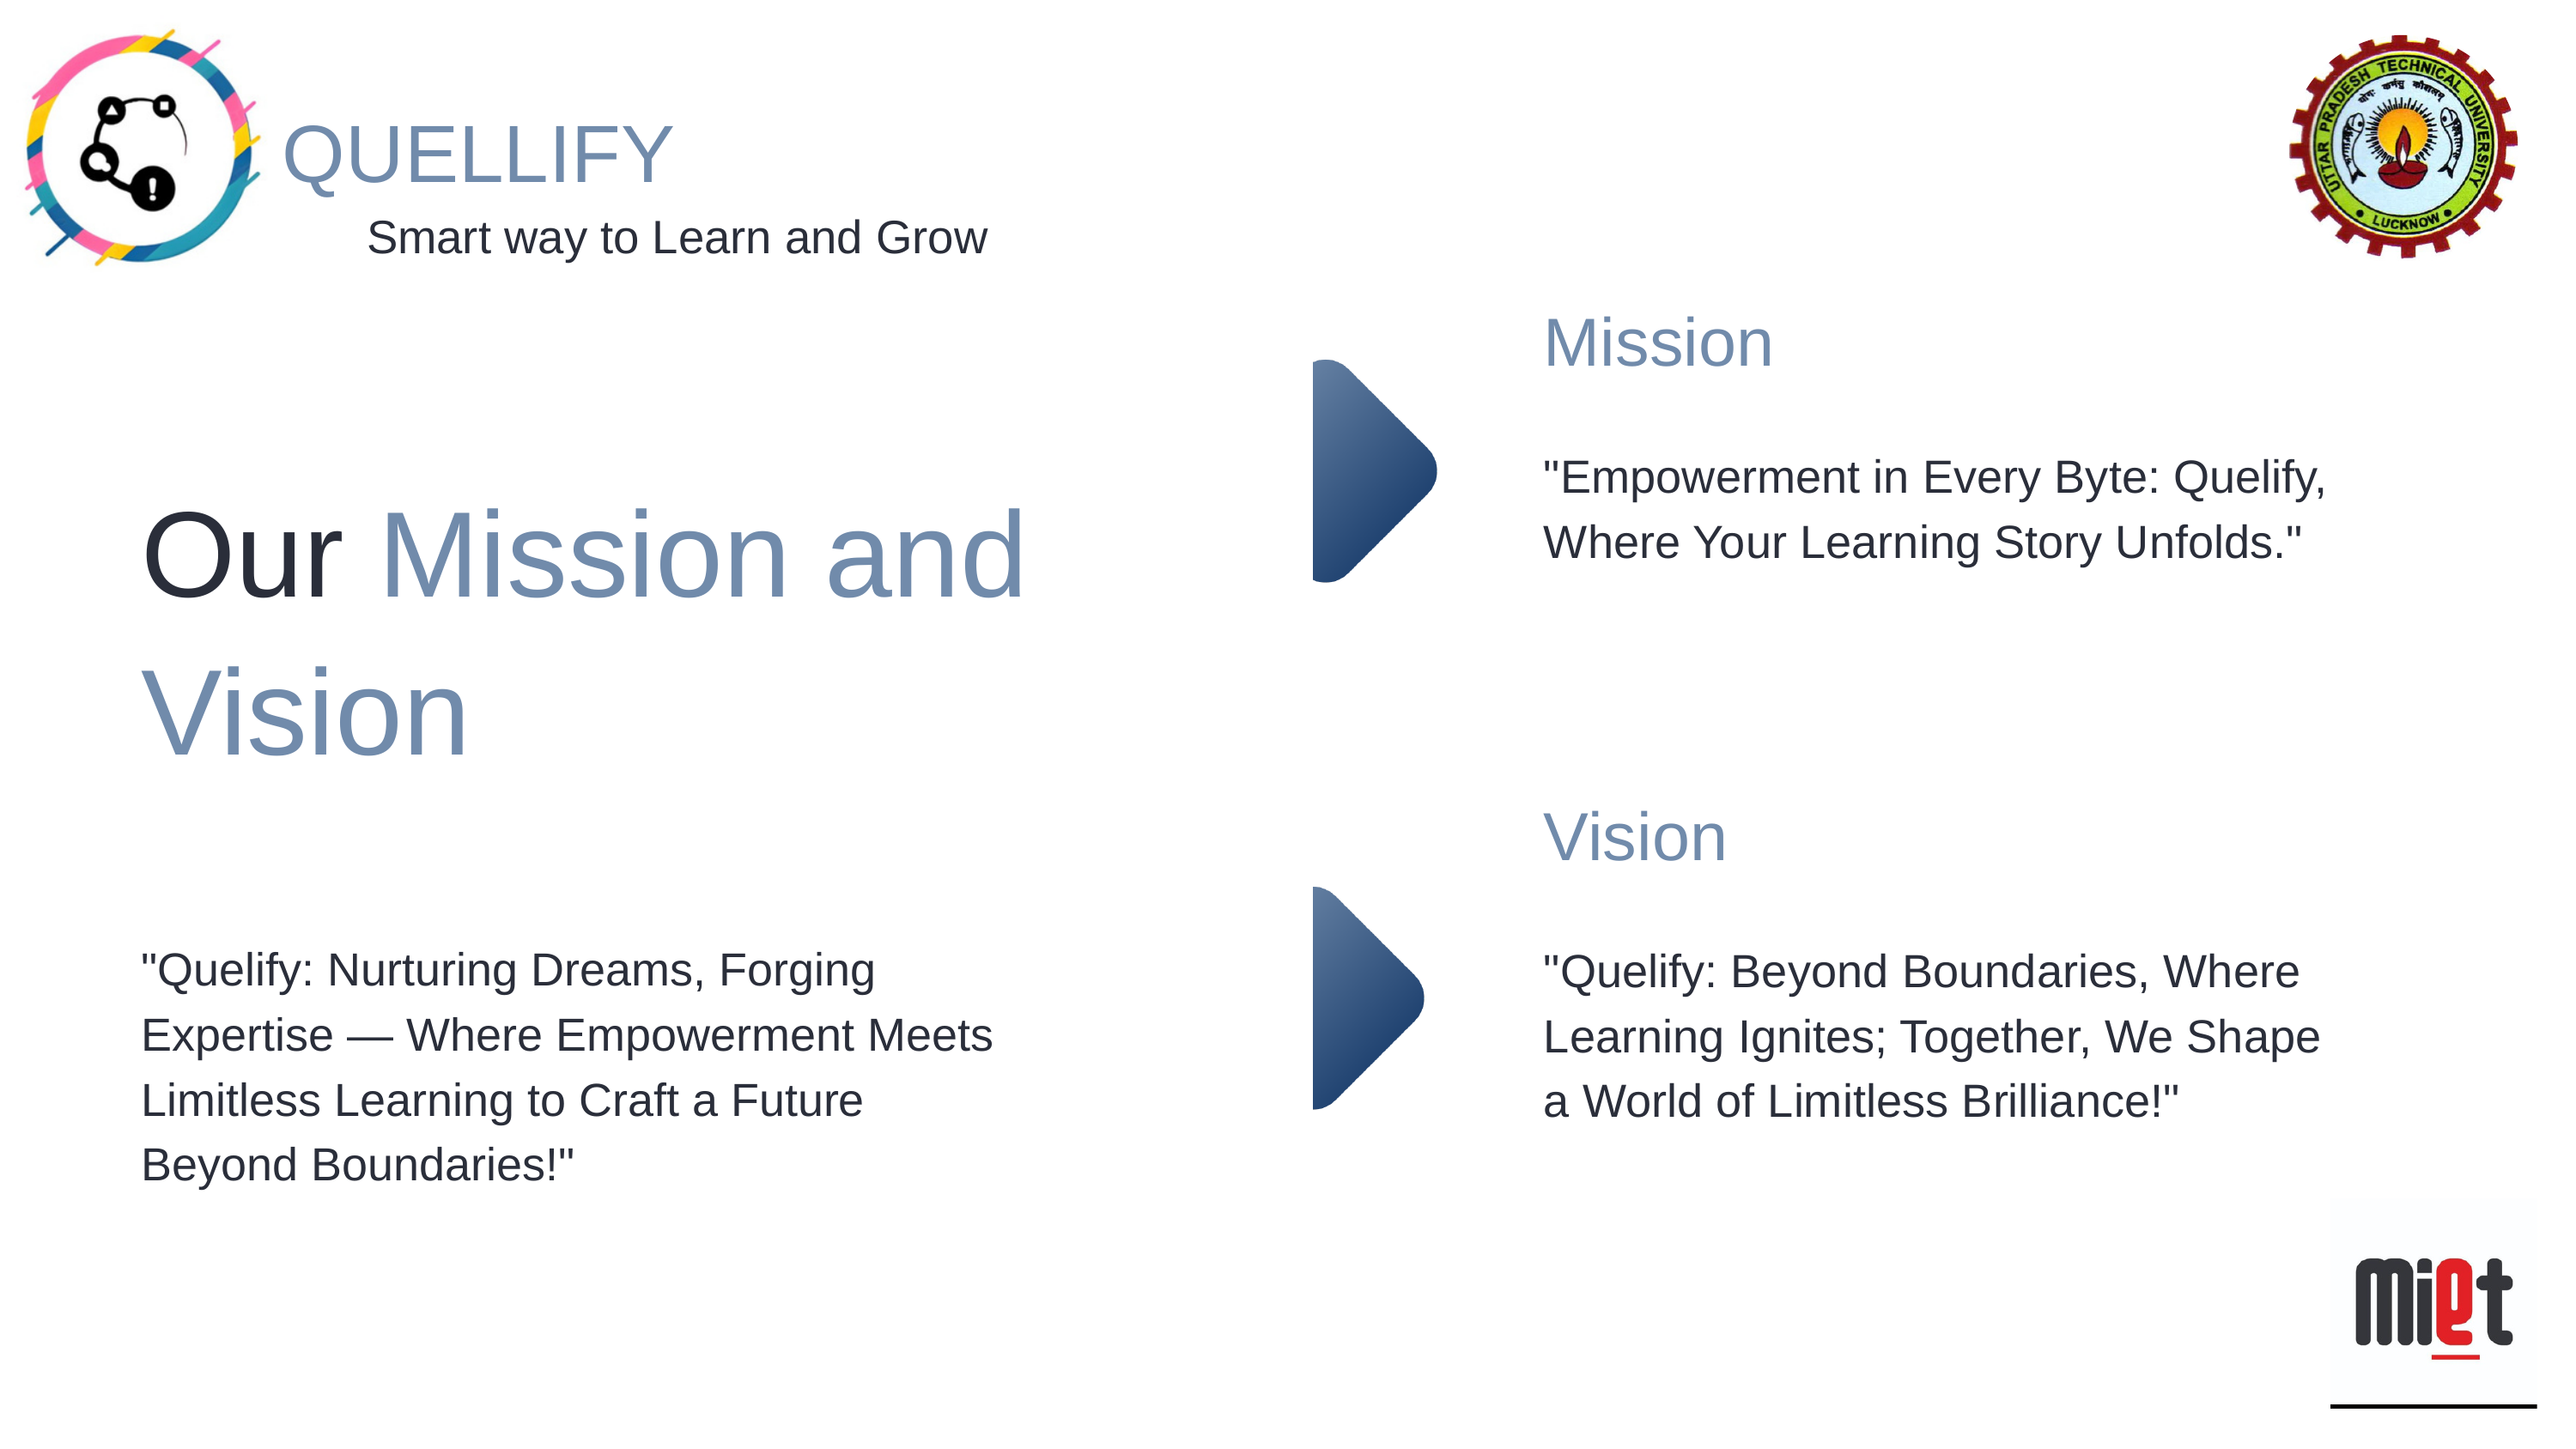

QUELLIFY
Smart way to Learn and Grow
Mission
"Empowerment in Every Byte: Quelify, Where Your Learning Story Unfolds."

Our Mission and Vision
Vision
"Quelify: Beyond Boundaries, Where Learning Ignites; Together, We Shape a World of Limitless Brilliance!"

"Quelify: Nurturing Dreams, Forging Expertise — Where Empowerment Meets Limitless Learning to Craft a Future Beyond Boundaries!"